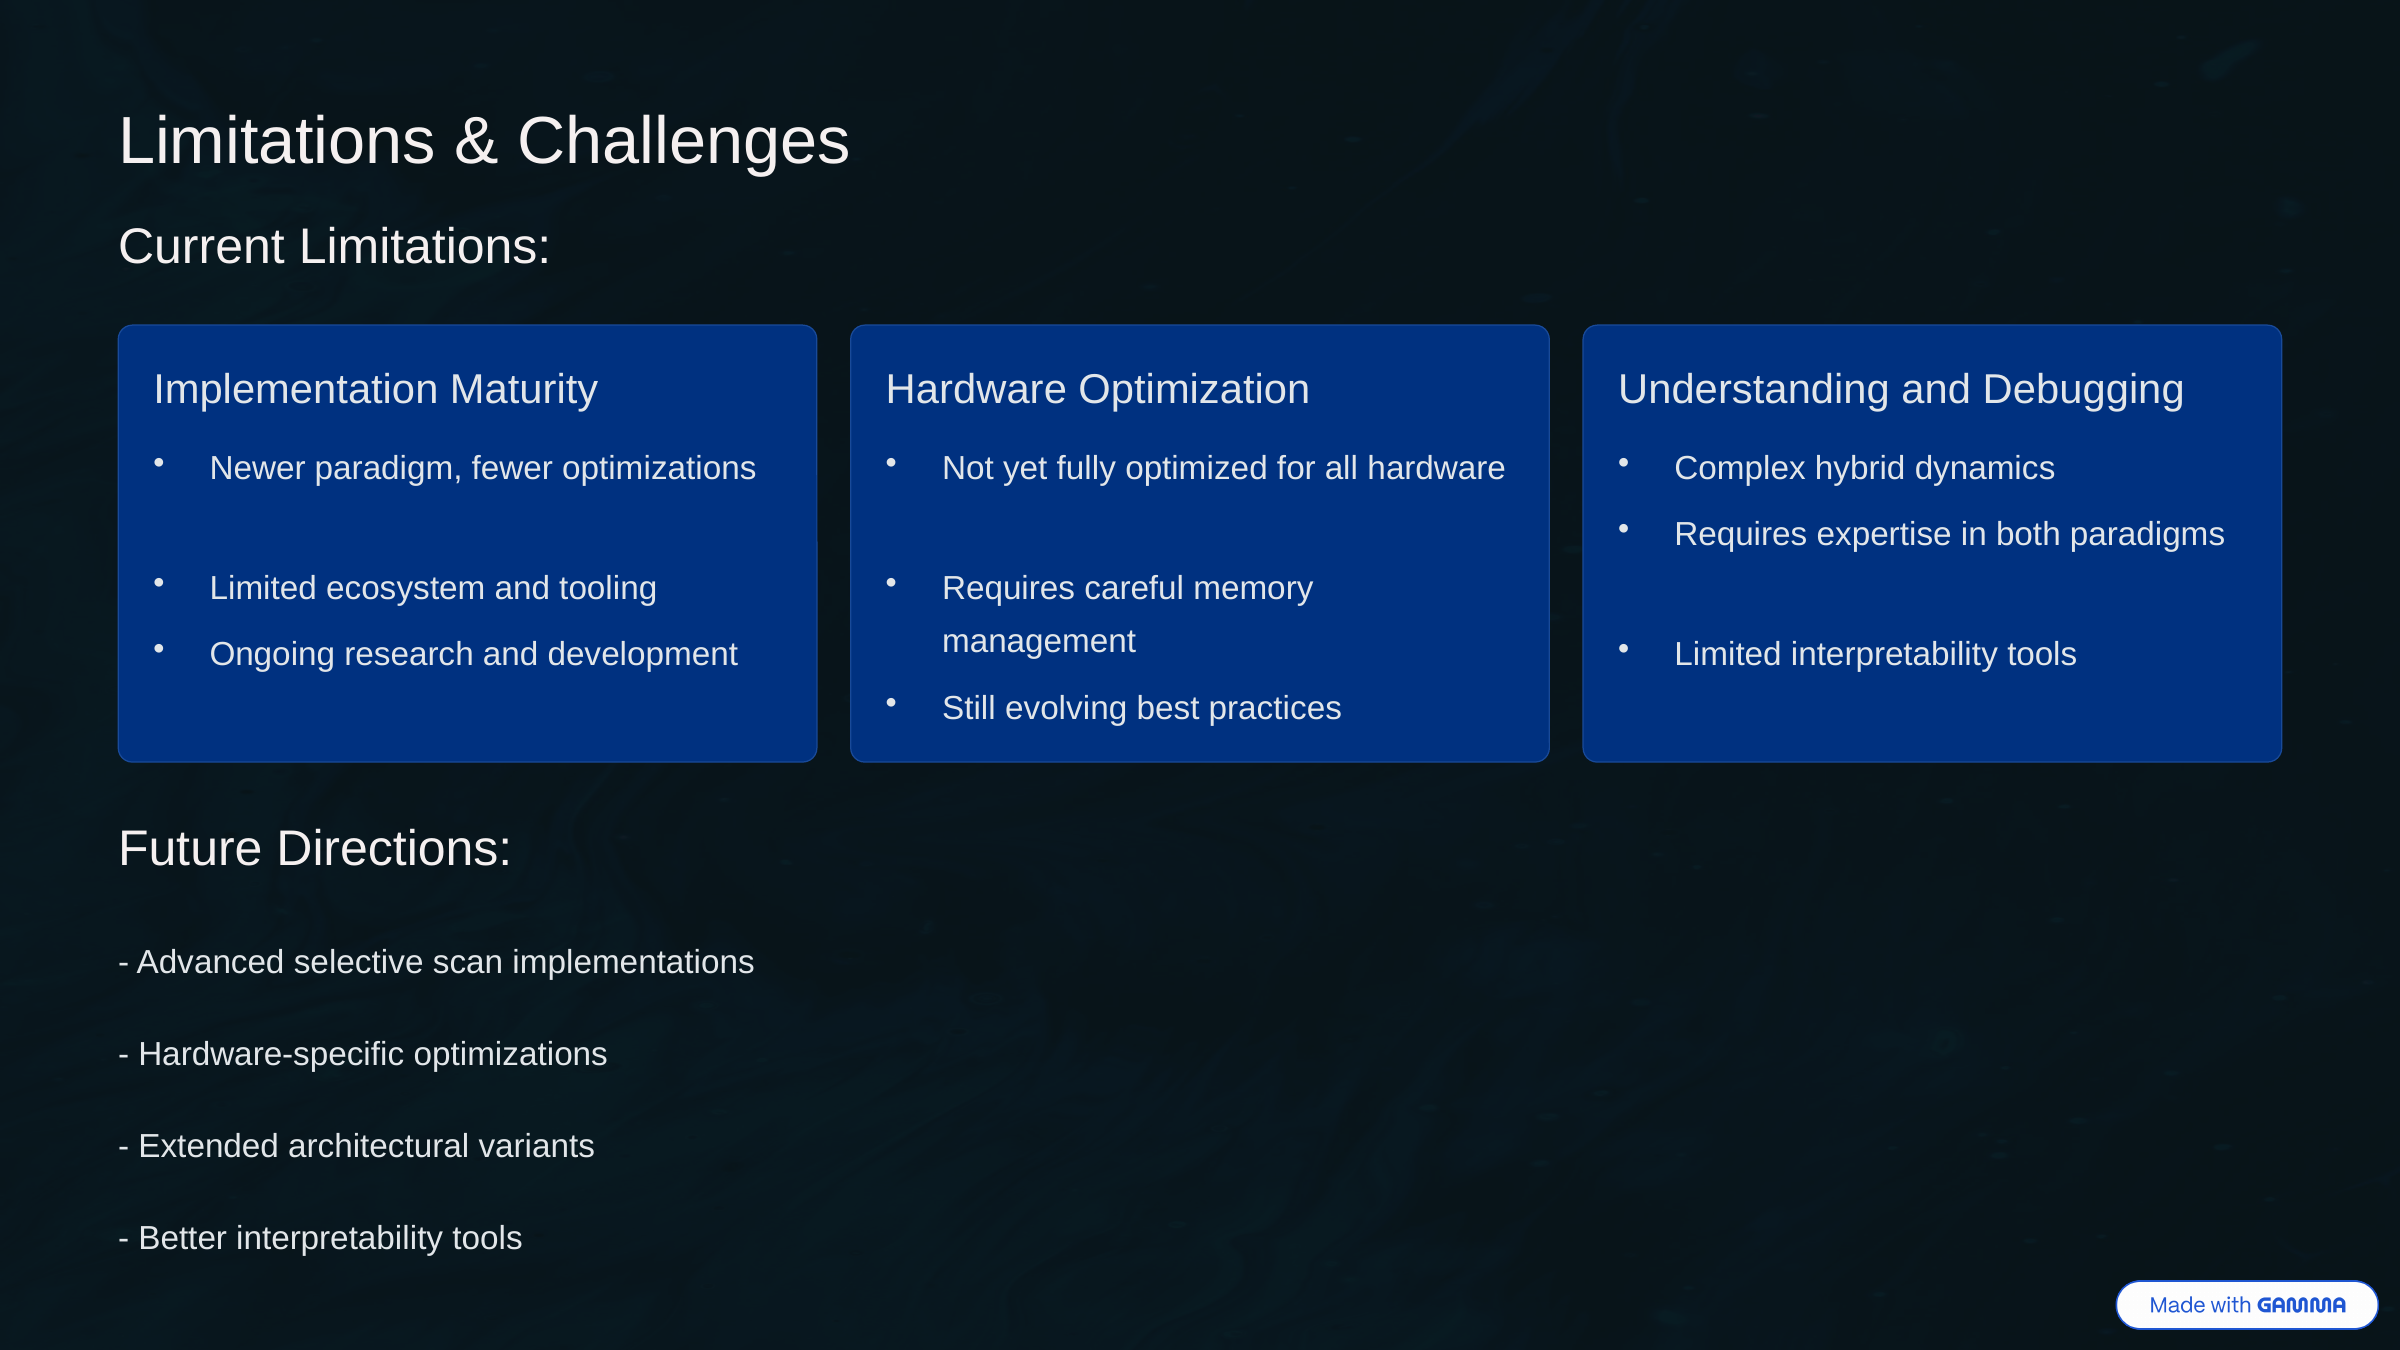

Limitations & Challenges
Current Limitations:

Implementation Maturity
Hardware Optimization
Understanding and Debugging
Newer paradigm, fewer optimizations
Not yet fully optimized for all hardware
Complex hybrid dynamics
Requires expertise in both paradigms
Limited ecosystem and tooling
Requires careful memory management
Ongoing research and development
Limited interpretability tools
Still evolving best practices
Future Directions:
- Advanced selective scan implementations
- Hardware-specific optimizations
- Extended architectural variants
- Better interpretability tools